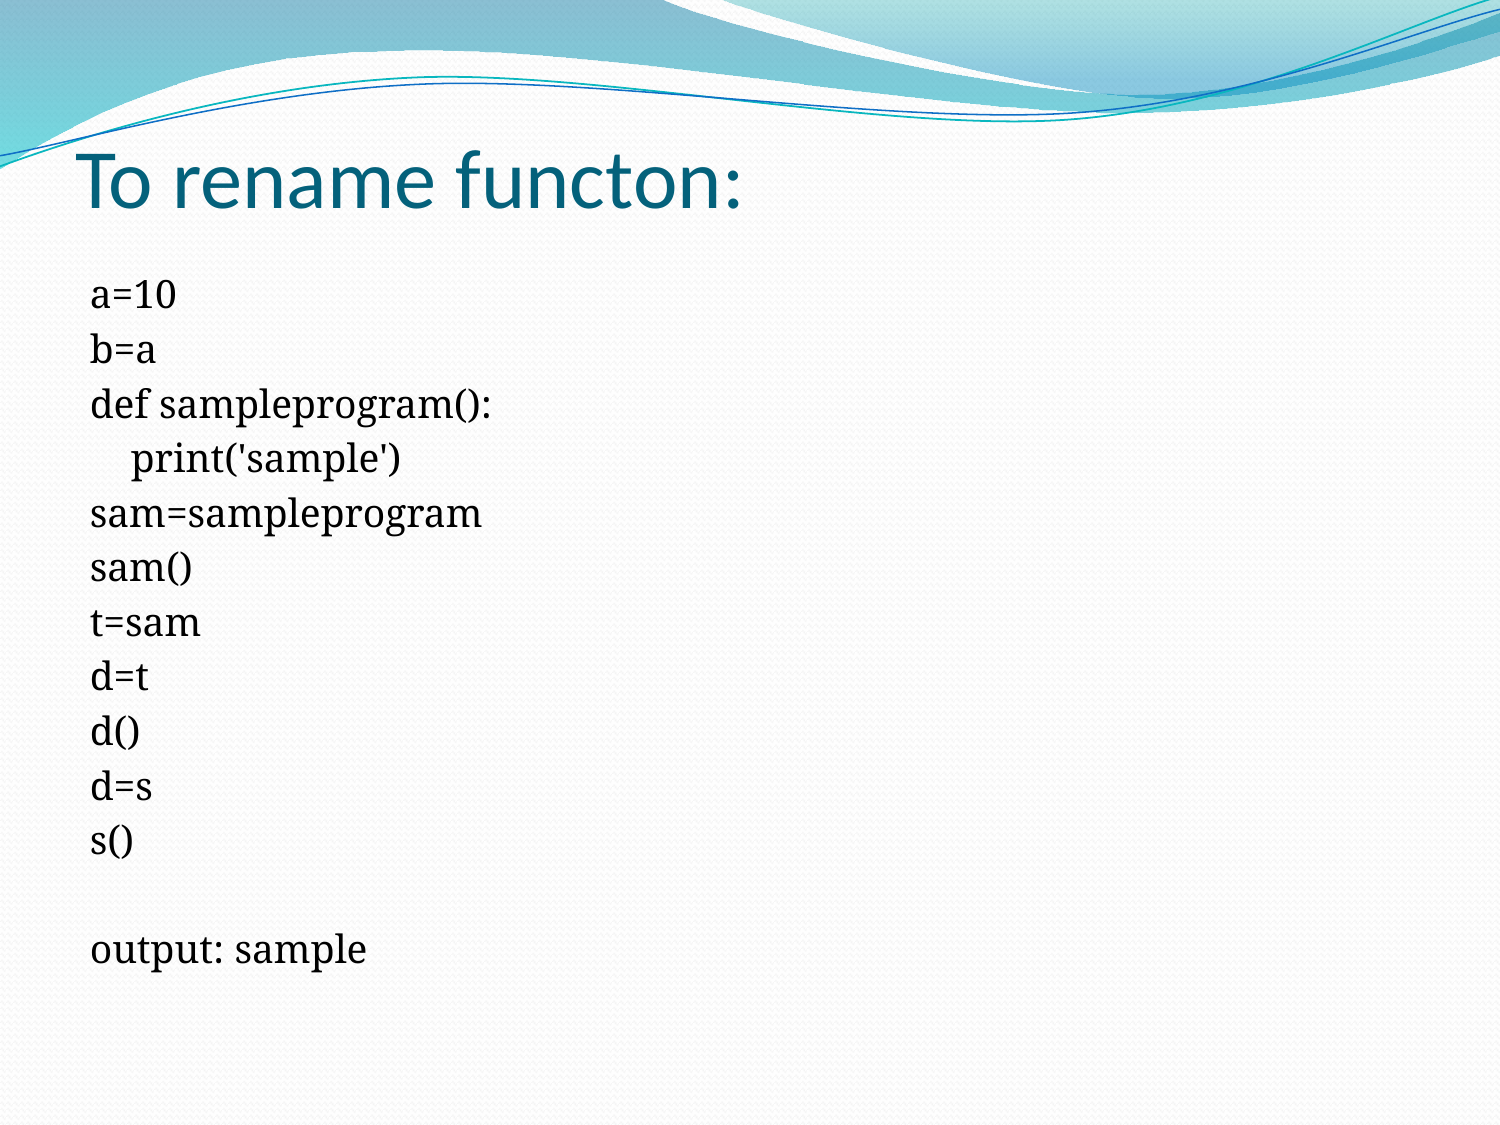

# To rename functon:
a=10
b=a
def sampleprogram():
    print('sample')
sam=sampleprogram
sam()
t=sam
d=t
d()
d=s
s()

output: sample